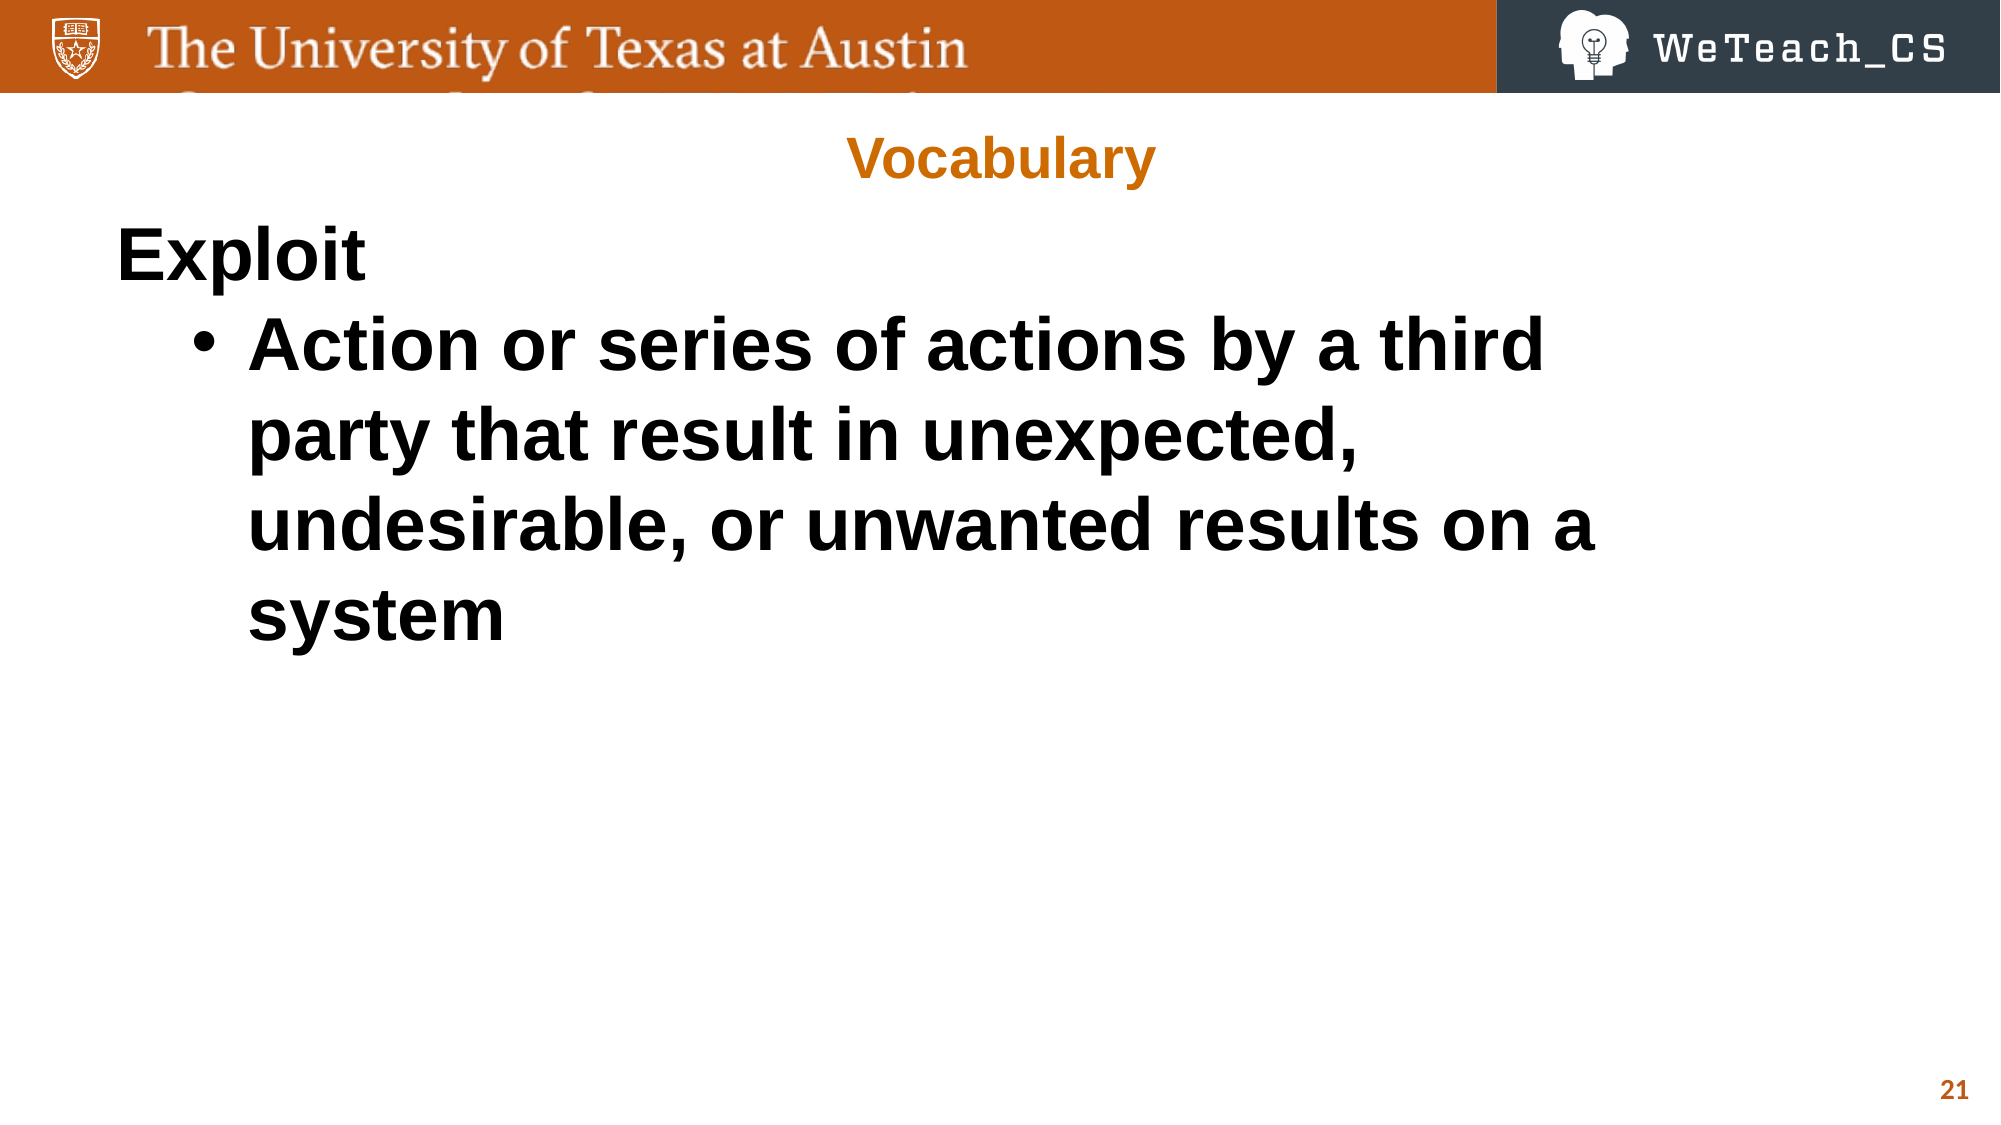

Vocabulary
Exploit
Action or series of actions by a third party that result in unexpected, undesirable, or unwanted results on a system